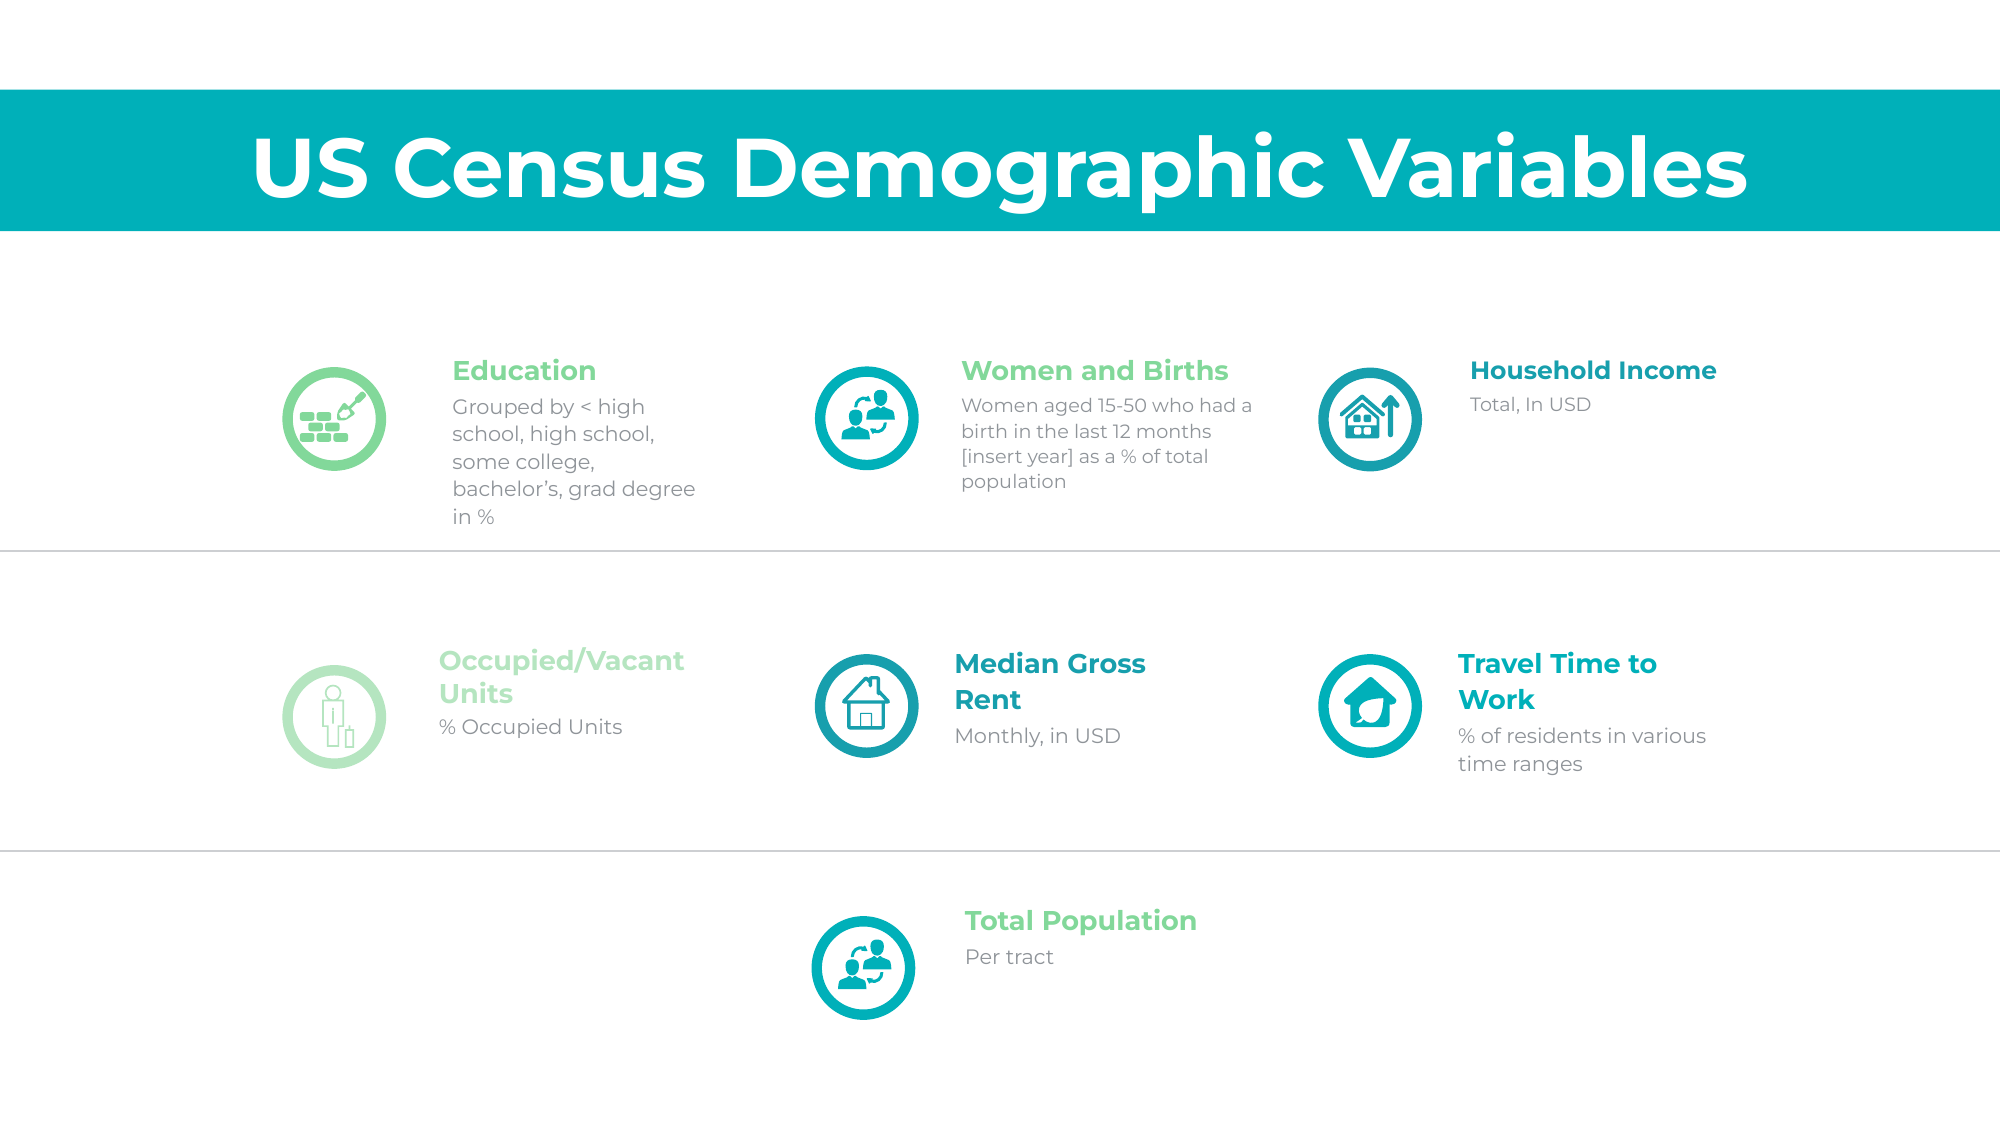

US Census Demographic Variables

Education
Grouped by < high school, high school, some college, bachelor’s, grad degree in %

Women and Births
Women aged 15-50 who had a birth in the last 12 months [insert year] as a % of total population

Household Income
Total, In USD

Occupied/Vacant Units
% Occupied Units
Median Gross Rent
Monthly, in USD
Travel Time to Work
% of residents in various time ranges

Total Population
Per tract